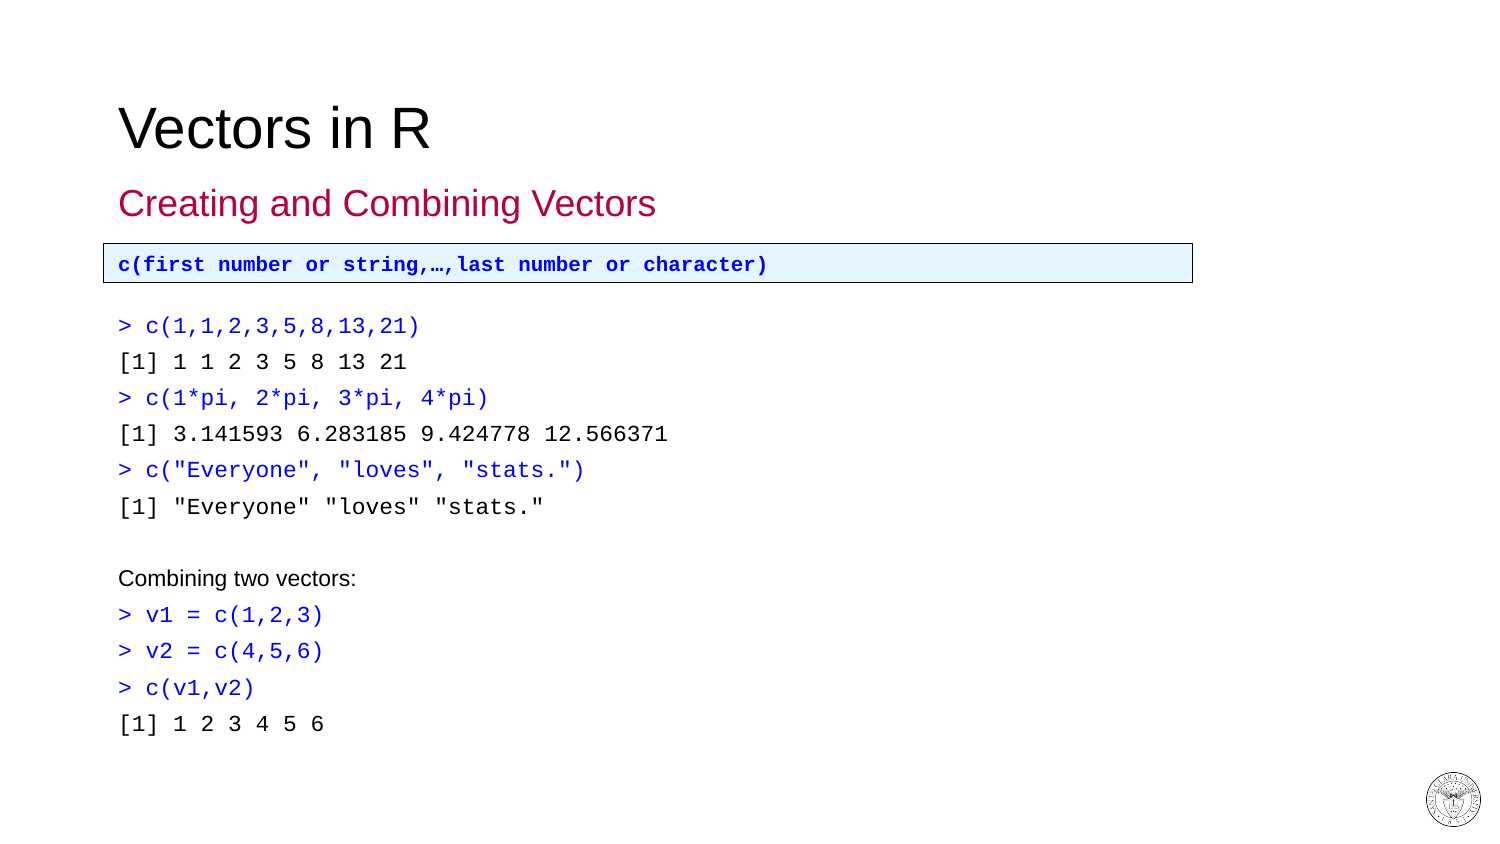

# Vectors in R
Creating and Combining Vectors
c(first number or string,…,last number or character)
> c(1,1,2,3,5,8,13,21)
[1] 1 1 2 3 5 8 13 21
> c(1*pi, 2*pi, 3*pi, 4*pi)
[1] 3.141593 6.283185 9.424778 12.566371
> c("Everyone", "loves", "stats.")
[1] "Everyone" "loves" "stats."

Combining two vectors:
> v1 = c(1,2,3)
> v2 = c(4,5,6)
> c(v1,v2)
[1] 1 2 3 4 5 6